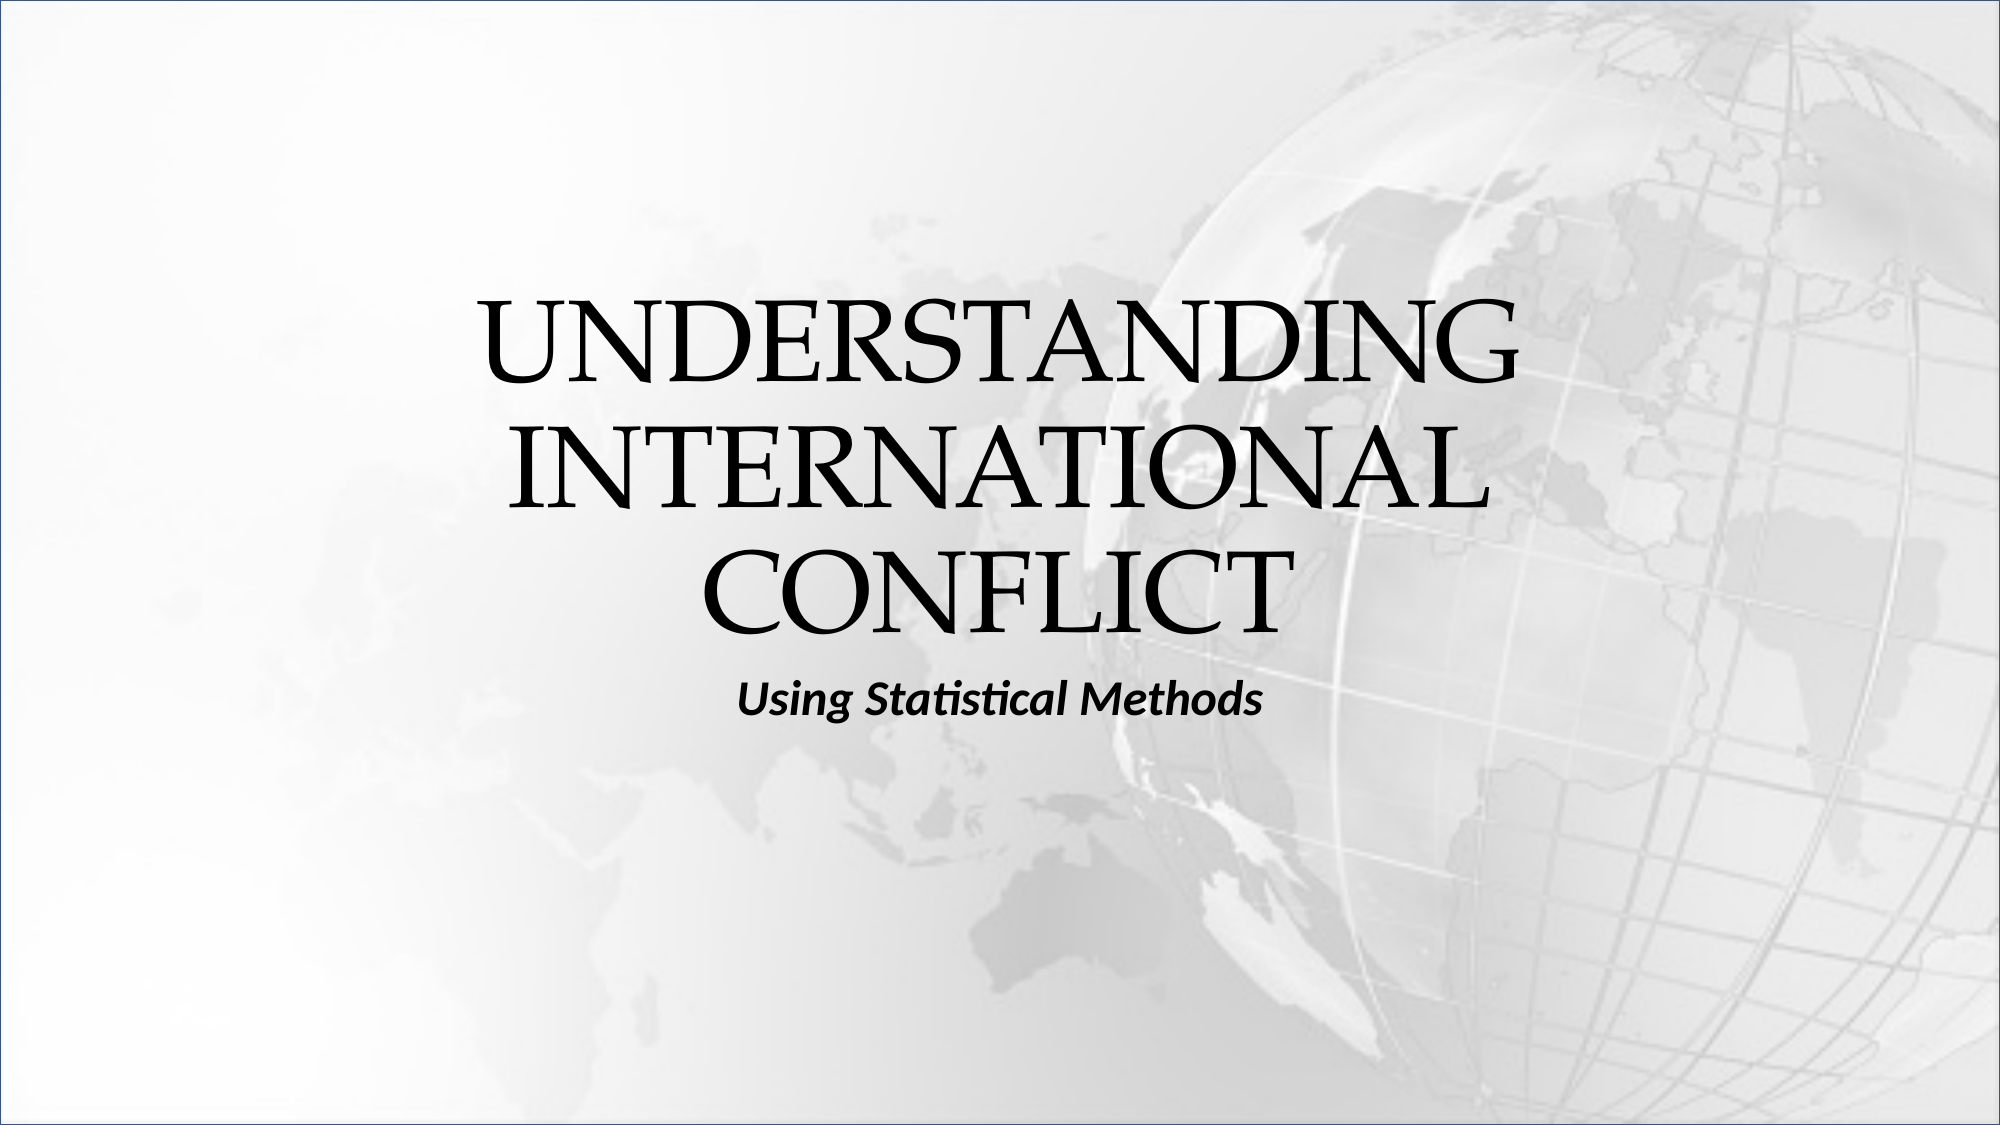

# UNDERSTANDING INTERNATIONAL CONFLICT
Using Statistical Methods